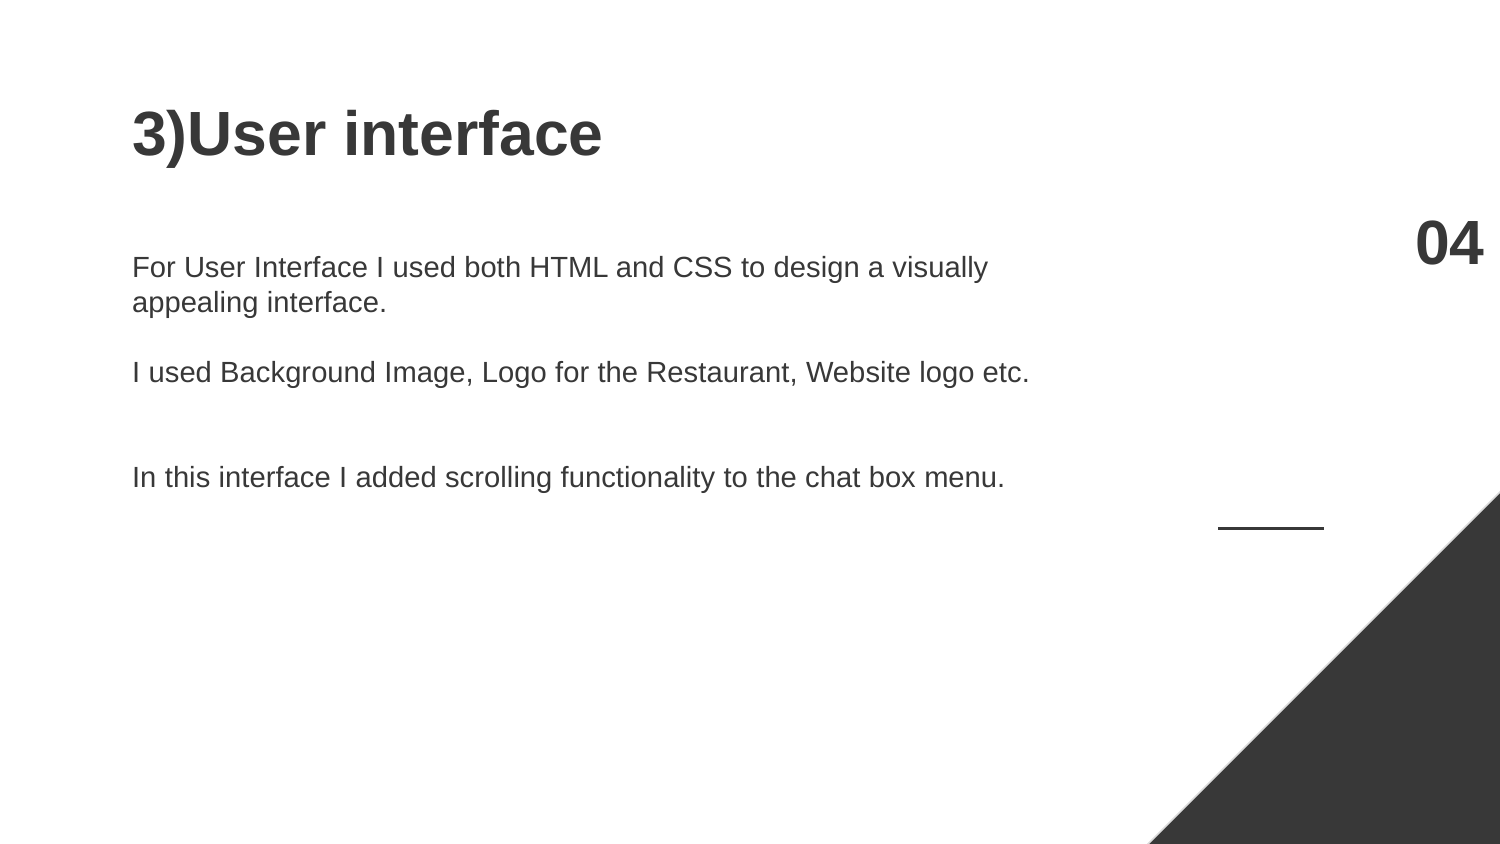

# 3)User interface
04
For User Interface I used both HTML and CSS to design a visually appealing interface.

I used Background Image, Logo for the Restaurant, Website logo etc.

In this interface I added scrolling functionality to the chat box menu.